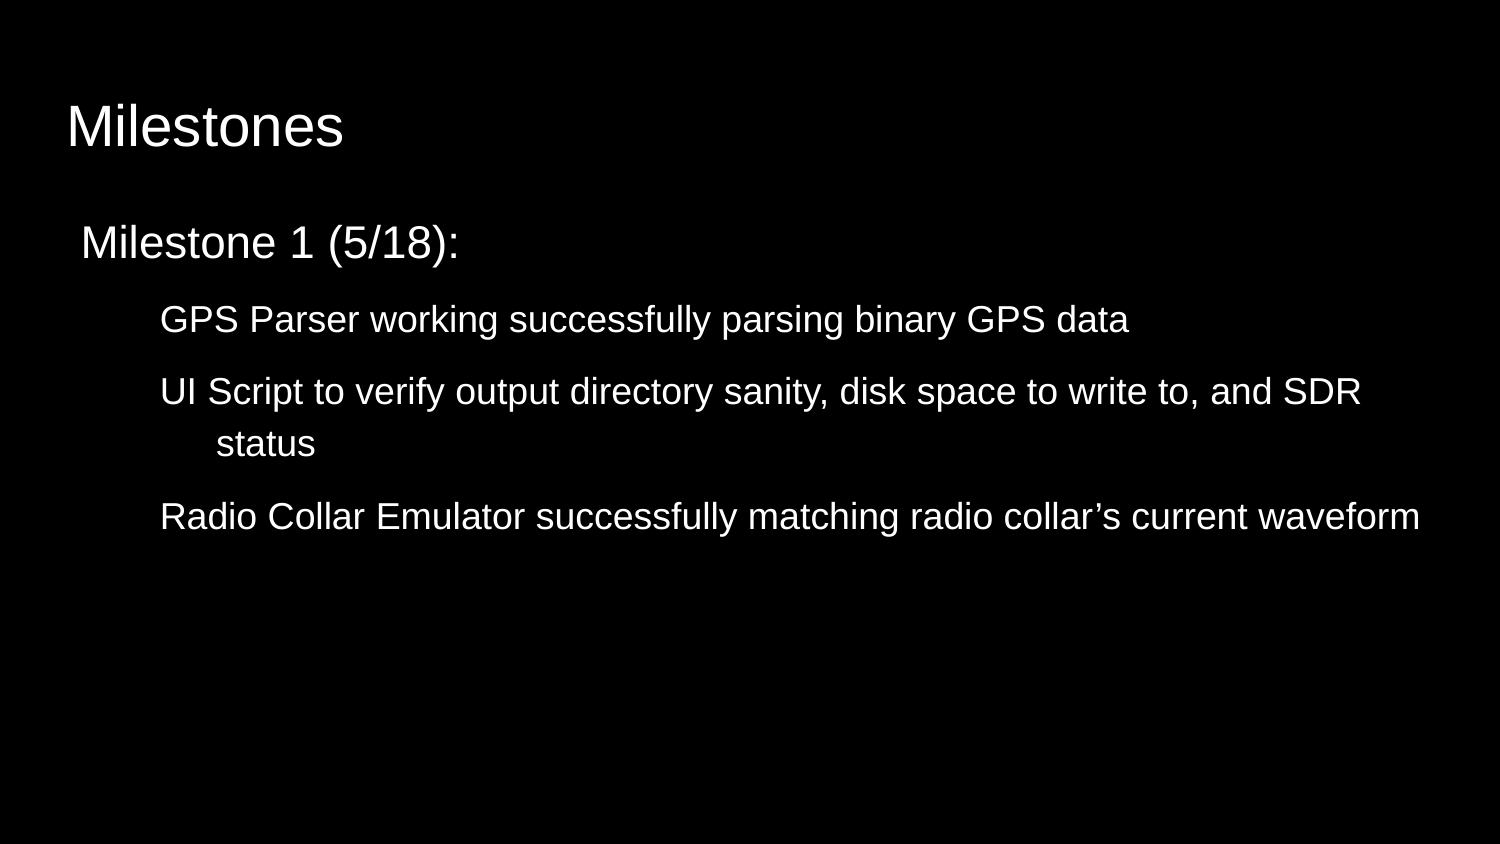

# Milestones
Milestone 1 (5/18):
GPS Parser working successfully parsing binary GPS data
UI Script to verify output directory sanity, disk space to write to, and SDR status
Radio Collar Emulator successfully matching radio collar’s current waveform